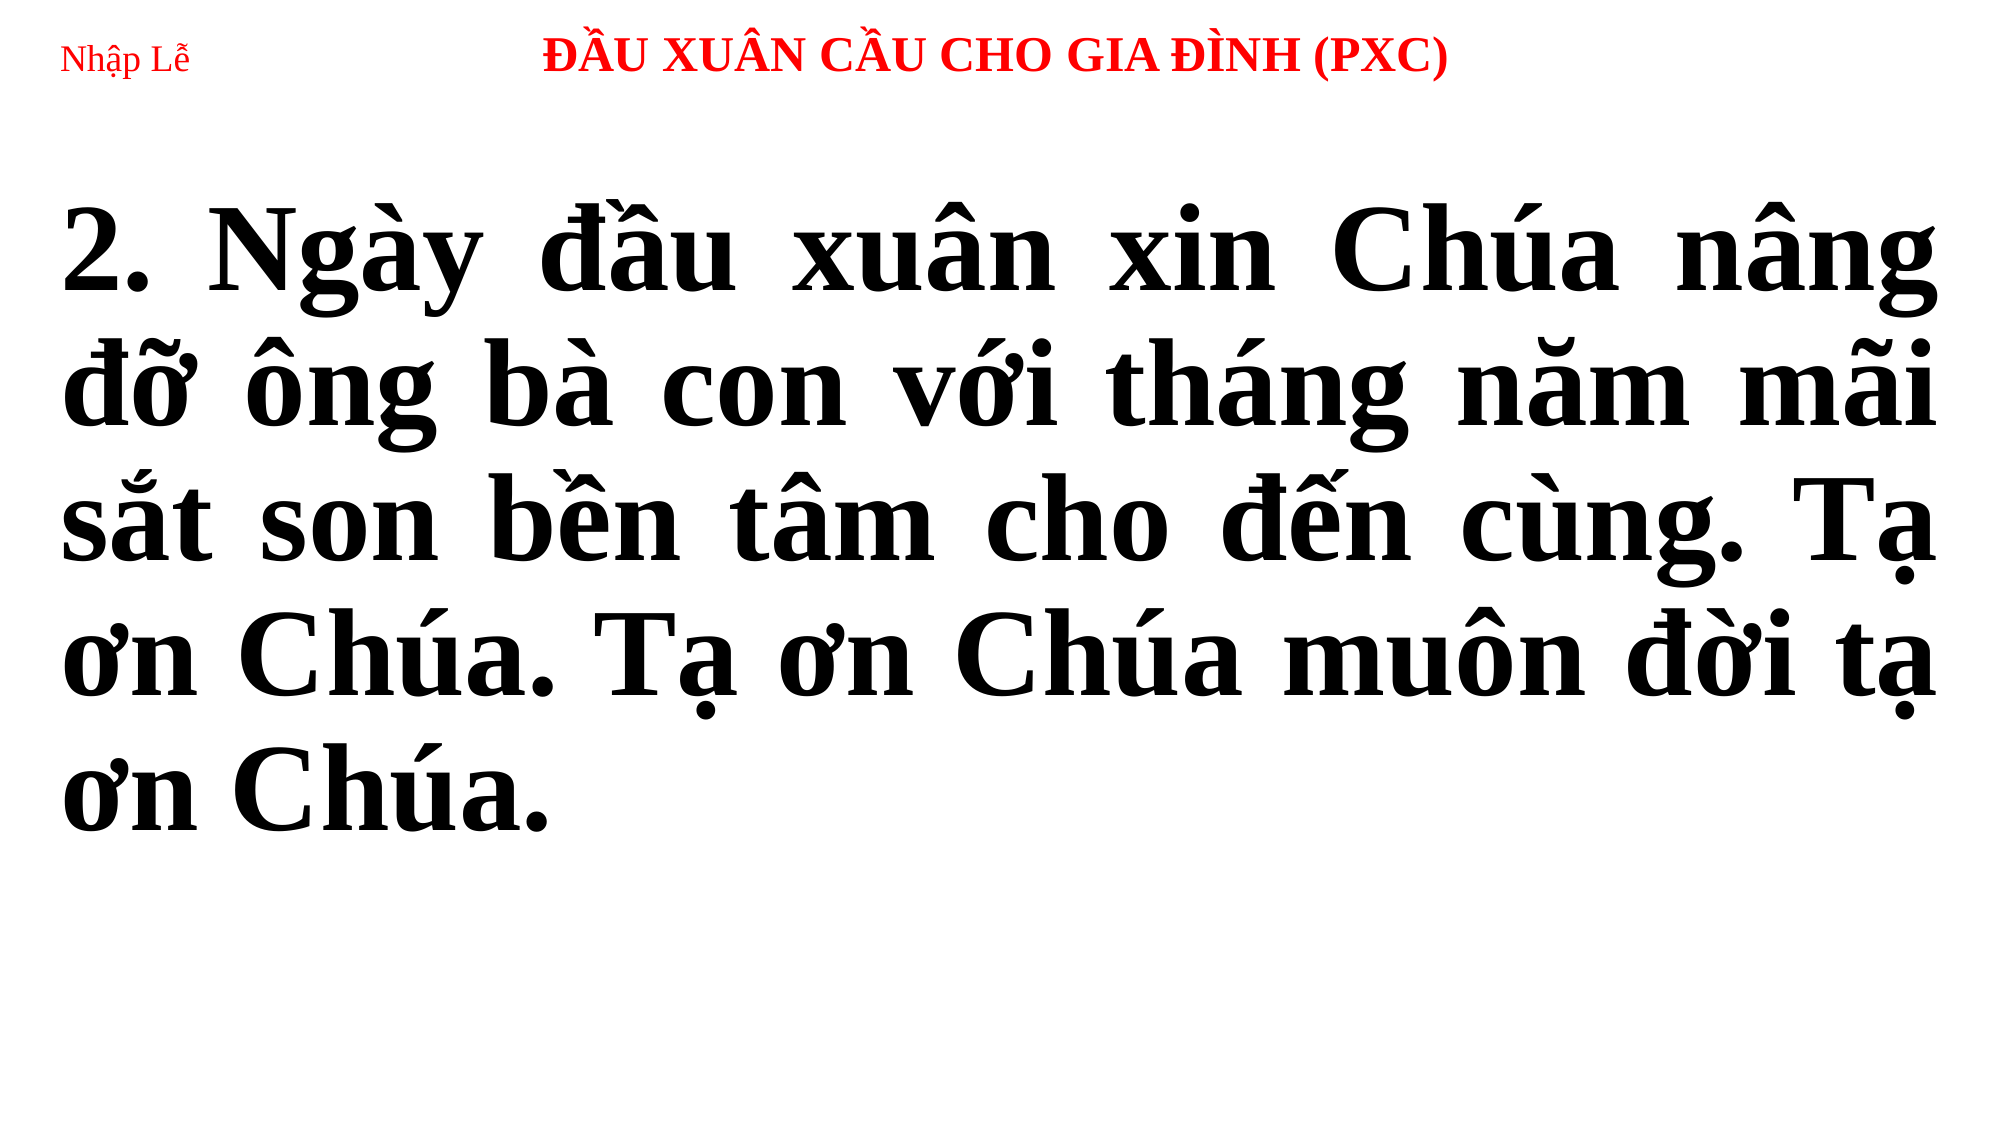

# Nhập Lễ                                     ĐẦU XUÂN CẦU CHO GIA ĐÌNH (PXC)
2. Ngày đầu xuân xin Chúa nâng đỡ ông bà con với tháng năm mãi sắt son bền tâm cho đến cùng. Tạ ơn Chúa. Tạ ơn Chúa muôn đời tạ ơn Chúa.